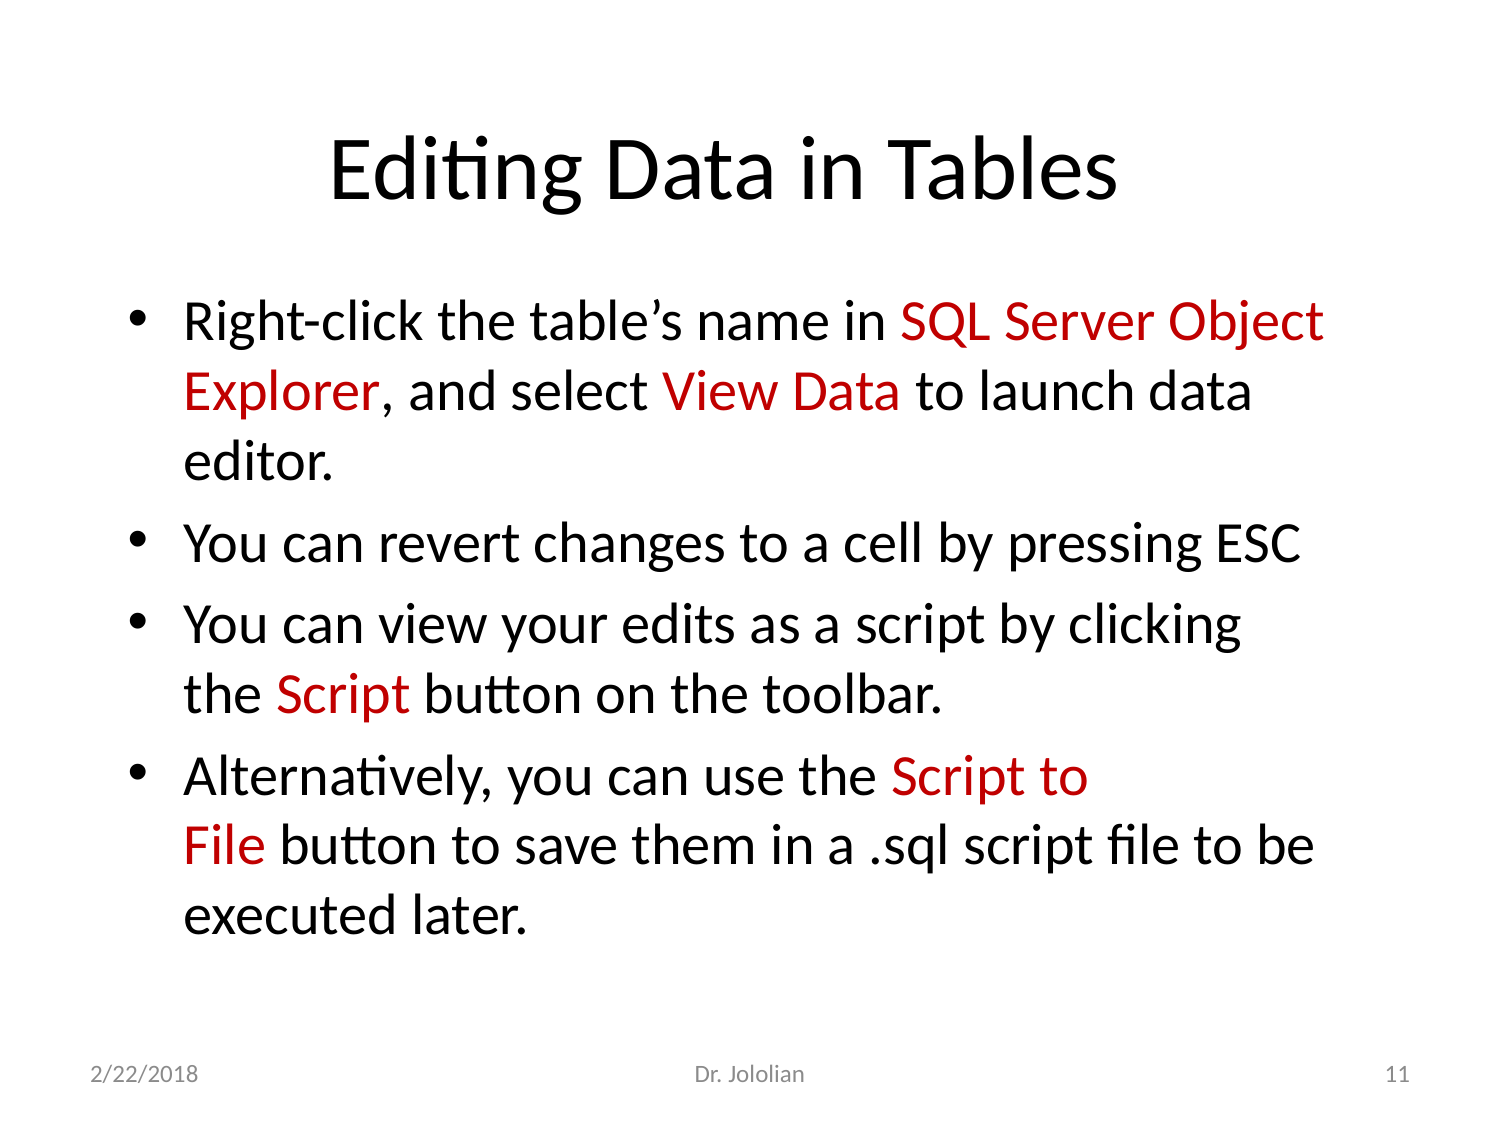

# Editing Data in Tables
Right-click the table’s name in SQL Server Object Explorer, and select View Data to launch data editor.
You can revert changes to a cell by pressing ESC
You can view your edits as a script by clicking the Script button on the toolbar.
Alternatively, you can use the Script to File button to save them in a .sql script file to be executed later.
2/22/2018
Dr. Jololian
11